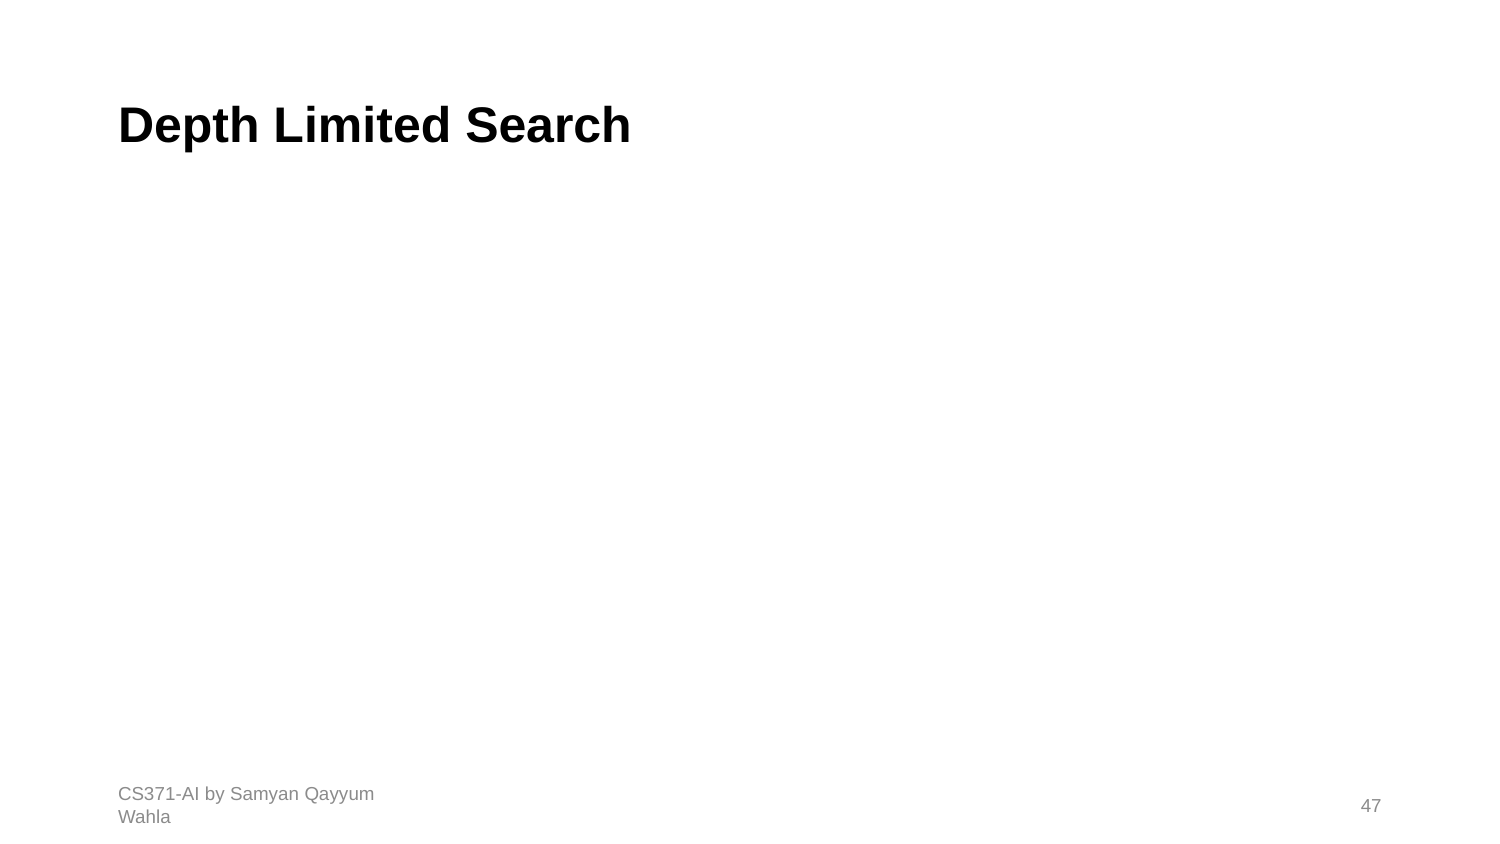

# Depth Limited Search

CS371-AI by Samyan Qayyum Wahla
47